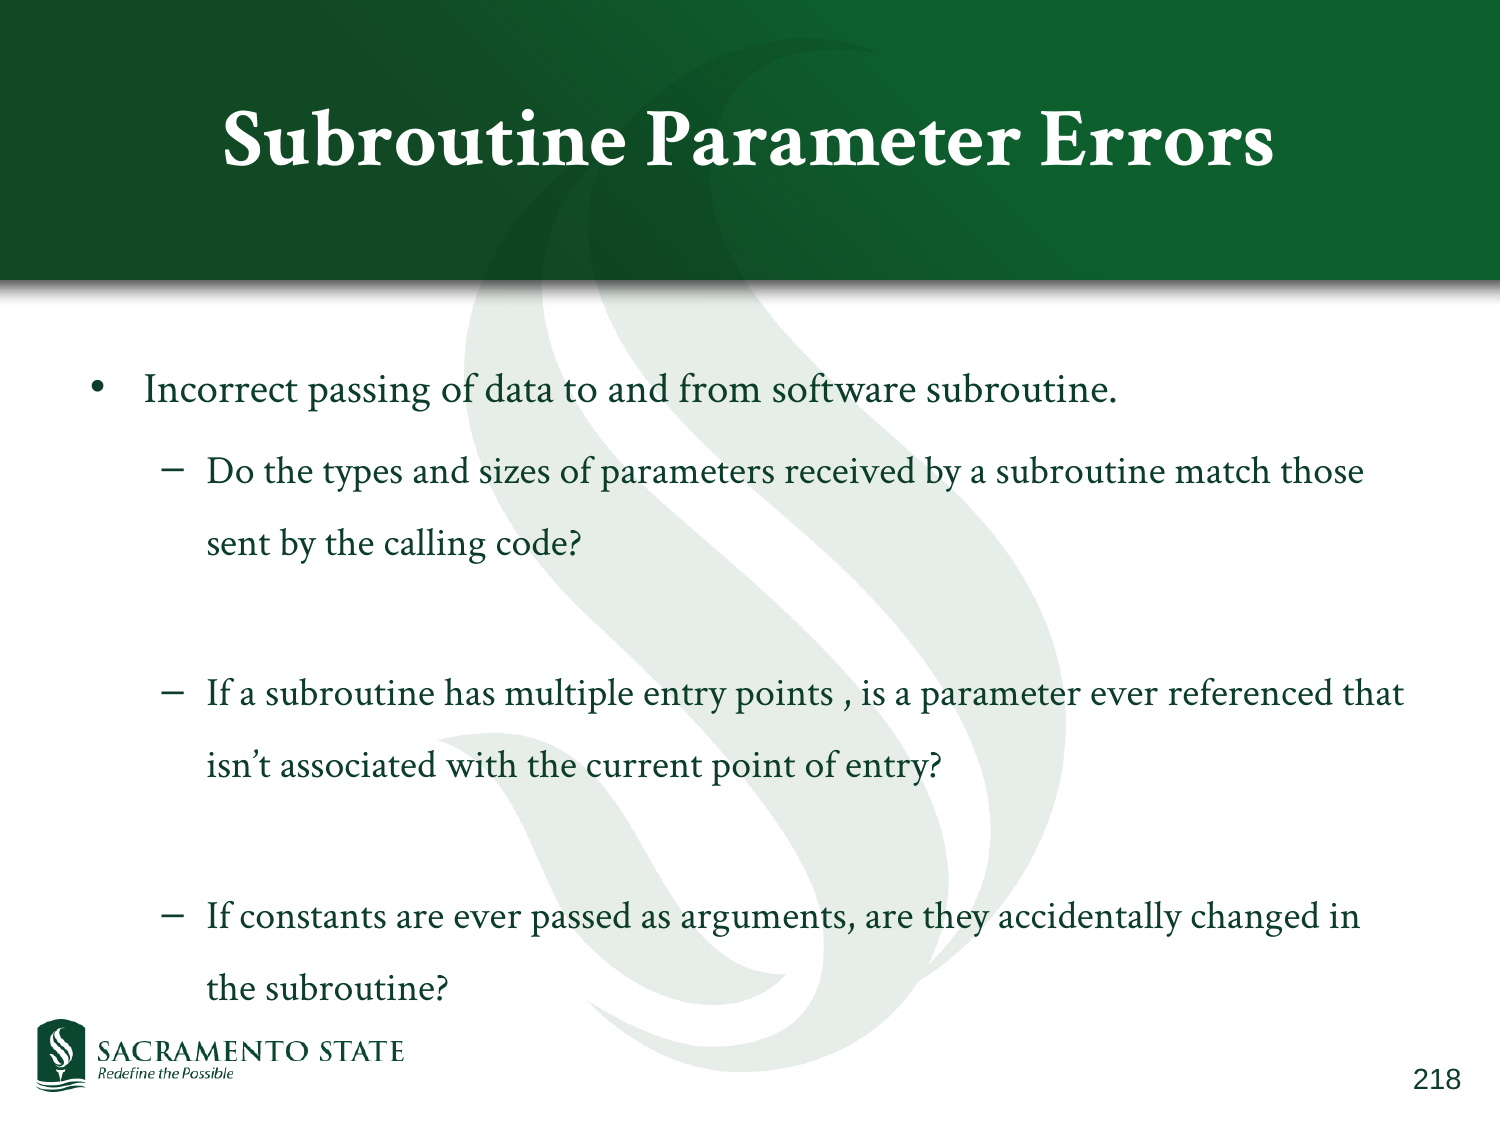

# Subroutine Parameter Errors
Incorrect passing of data to and from software subroutine.
Do the types and sizes of parameters received by a subroutine match those sent by the calling code?

If a subroutine has multiple entry points , is a parameter ever referenced that isn’t associated with the current point of entry?

If constants are ever passed as arguments, are they accidentally changed in the subroutine?

218